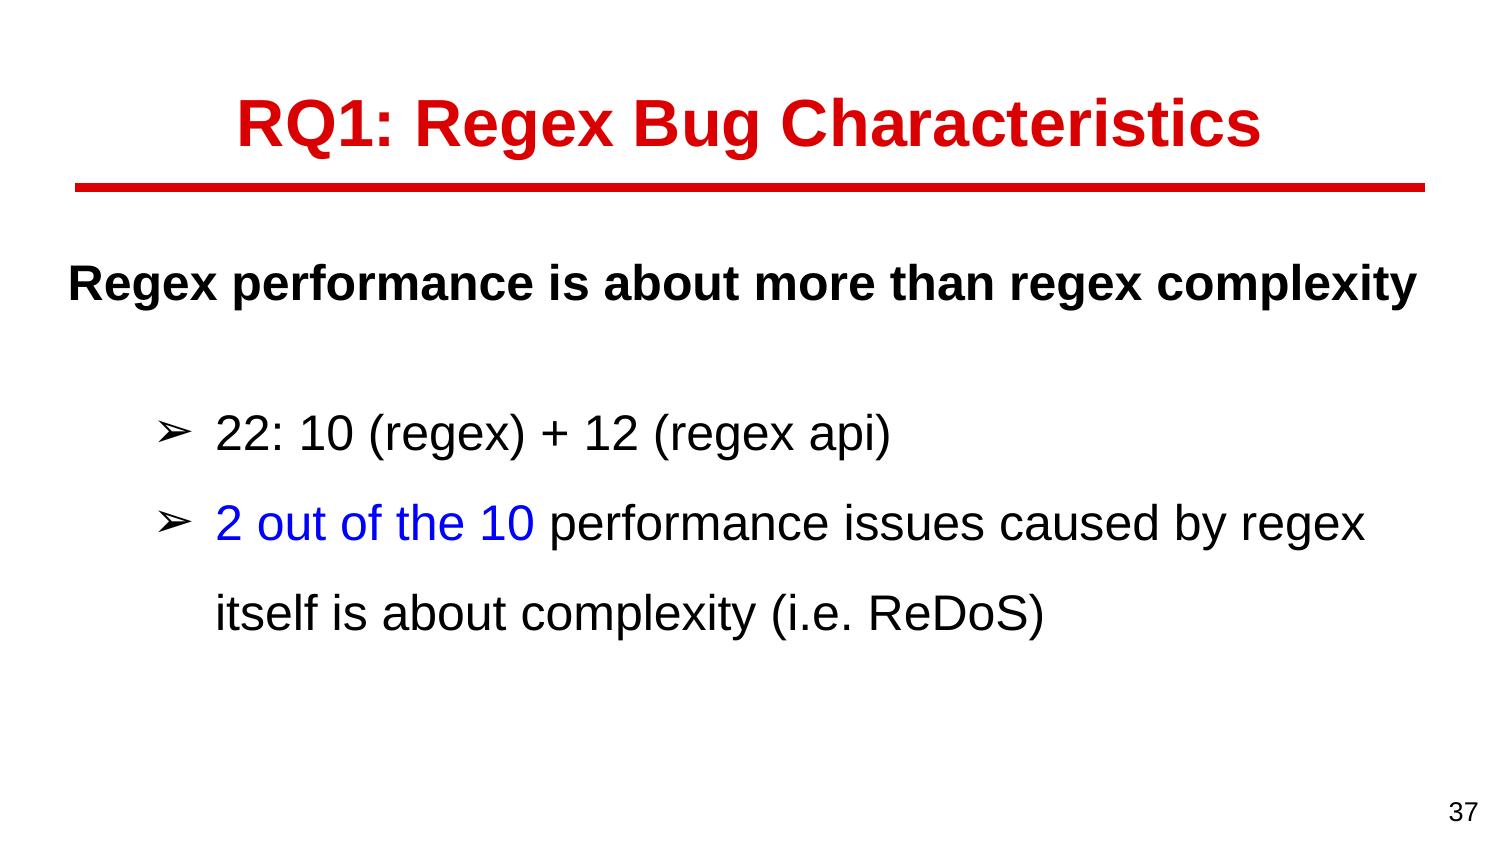

# RQ1: Regex Bug Characteristics
Regex performance is about more than regex complexity

22: 10 (regex) + 12 (regex api)
2 out of the 10 performance issues caused by regex itself is about complexity (i.e. ReDoS)
37